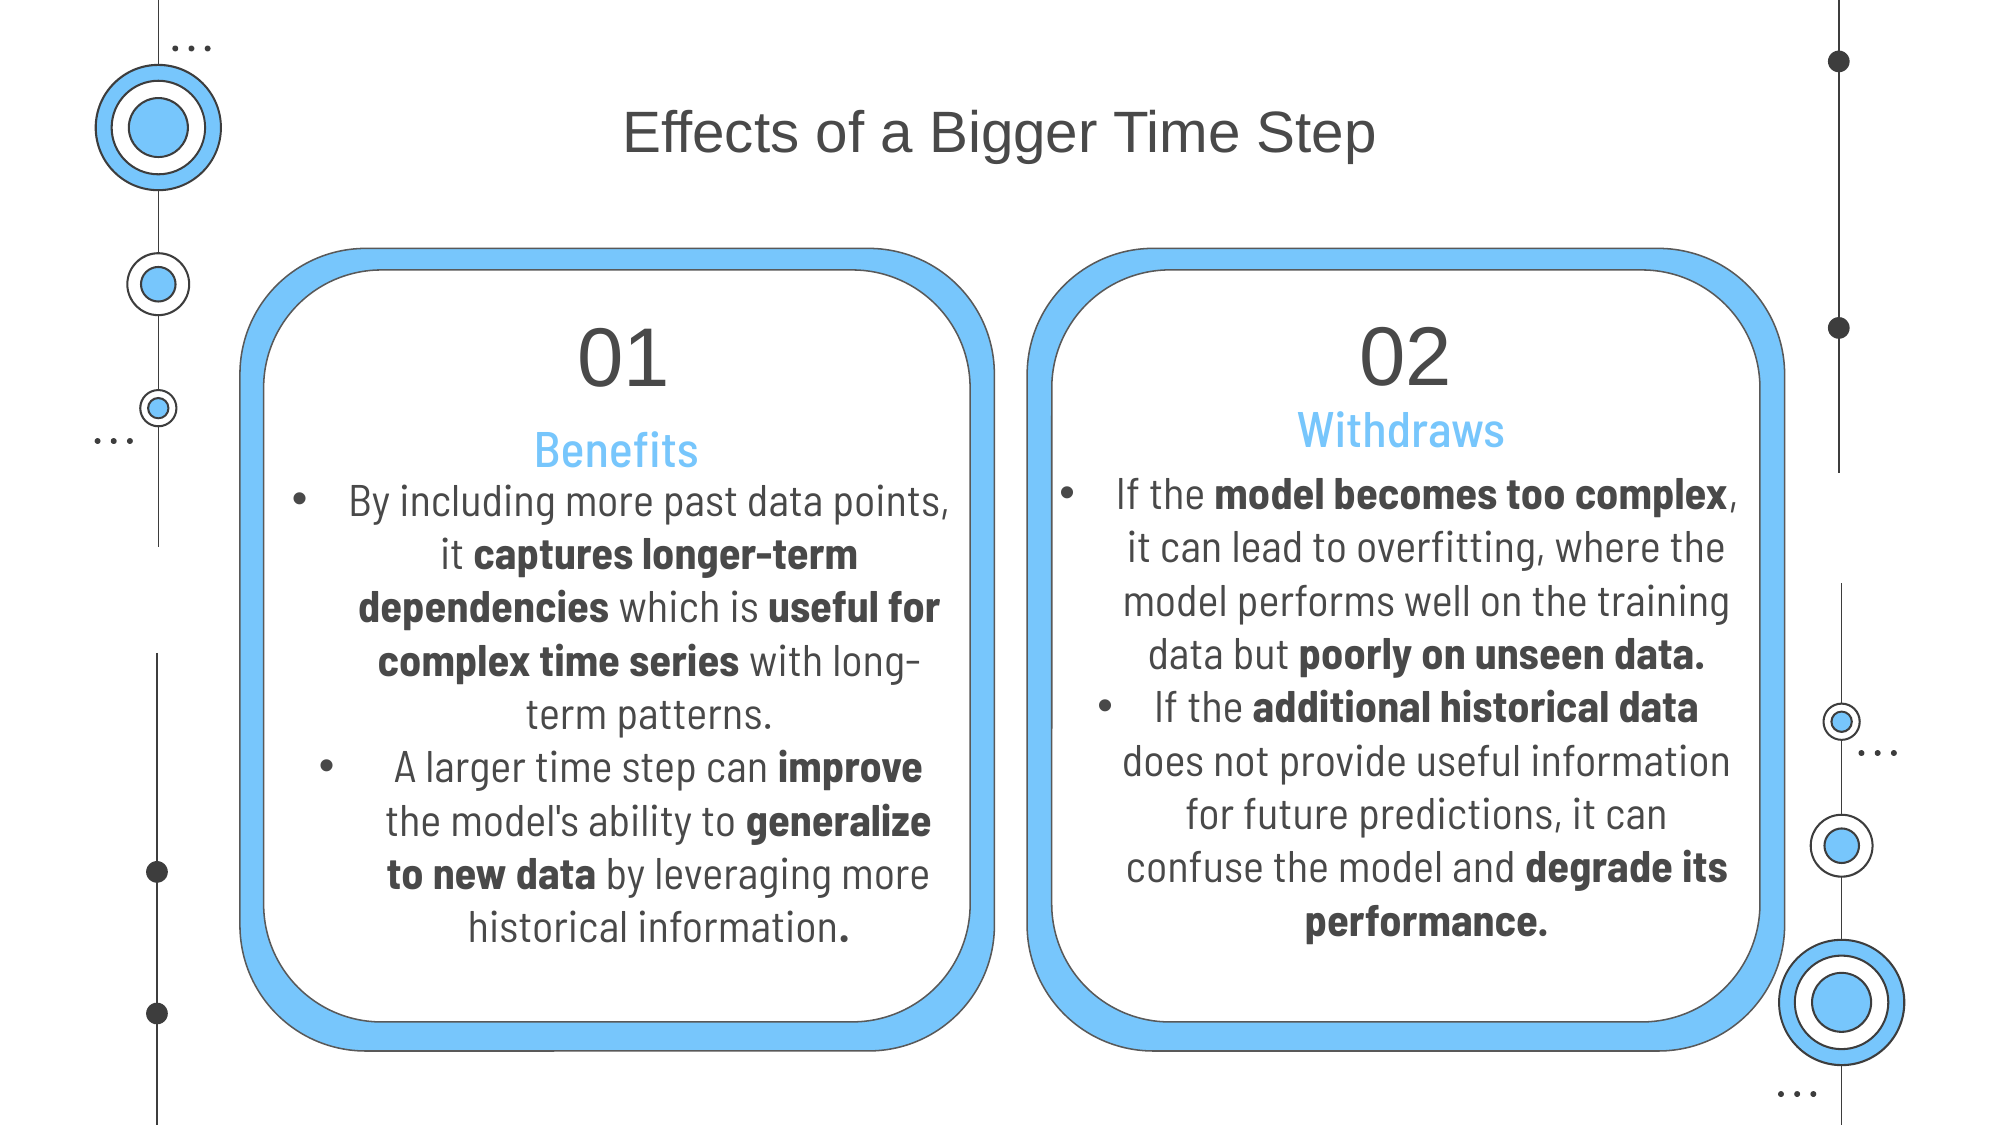

# Effects of a Bigger Time Step

02
01
Withdraws
Benefits
If the model becomes too complex, it can lead to overfitting, where the model performs well on the training data but poorly on unseen data.
If the additional historical data does not provide useful information for future predictions, it can confuse the model and degrade its performance.

By including more past data points, it captures longer-term dependencies which is useful for complex time series with long-term patterns.
A larger time step can improve the model's ability to generalize to new data by leveraging more historical information.